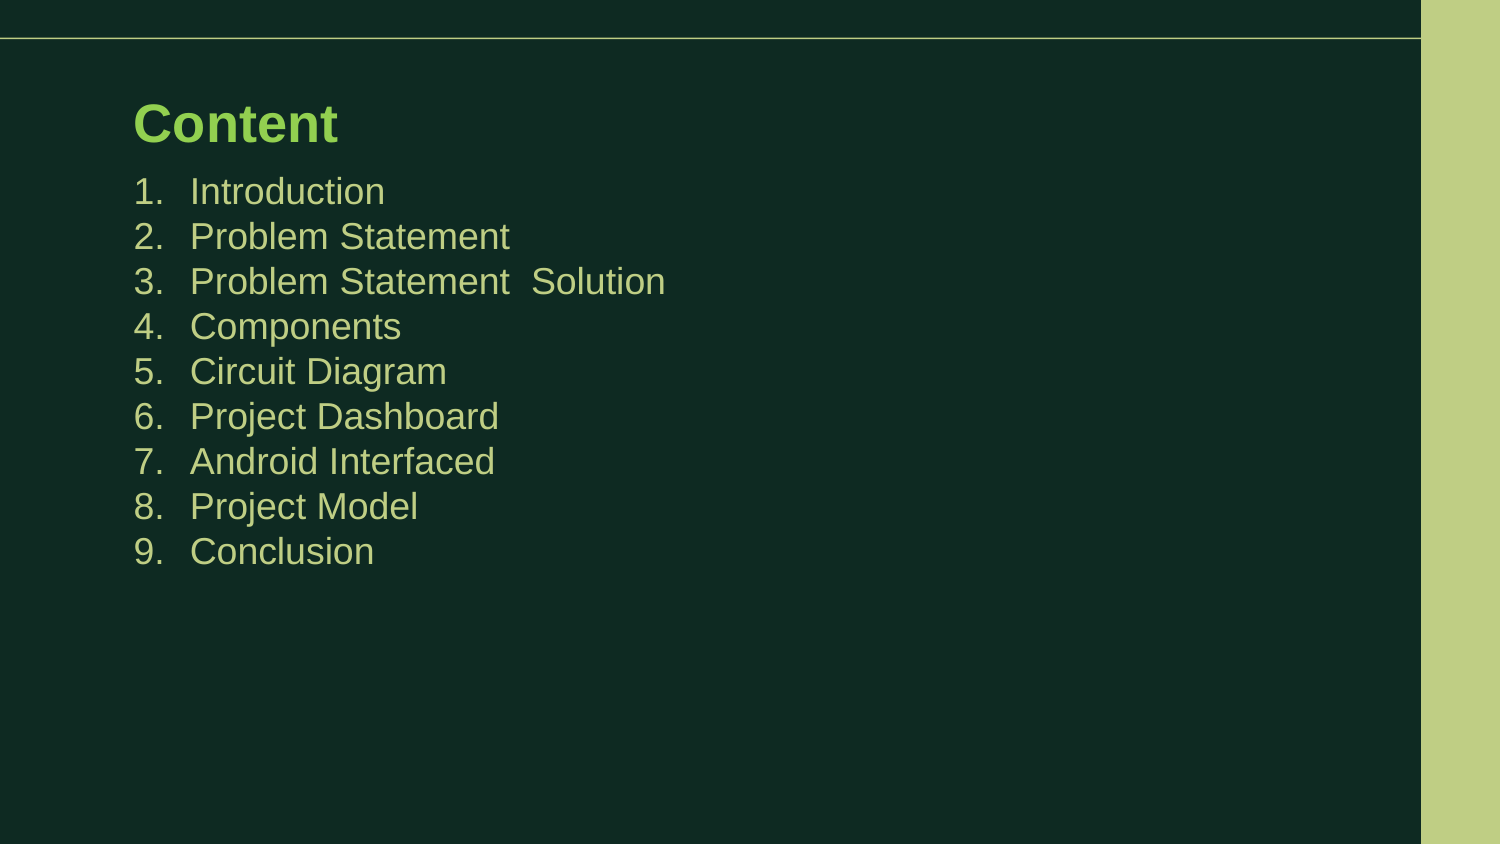

# Content
Introduction
Problem Statement
Problem Statement  Solution
Components
Circuit Diagram
Project Dashboard
Android Interfaced
Project Model
Conclusion